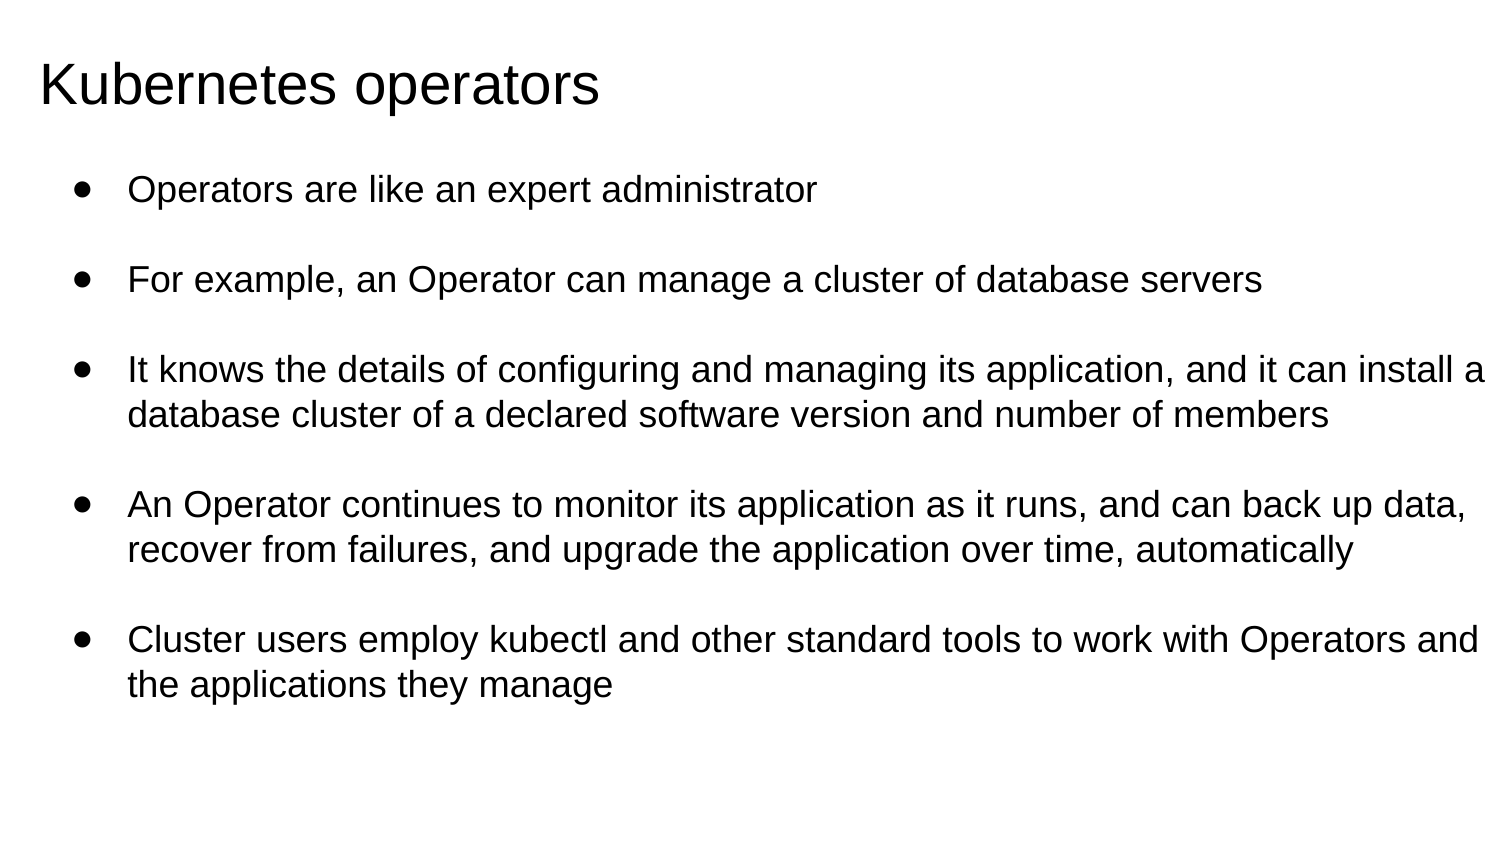

# Kubernetes operators
Operators are like an expert administrator

For example, an Operator can manage a cluster of database servers

It knows the details of configuring and managing its application, and it can install a database cluster of a declared software version and number of members

An Operator continues to monitor its application as it runs, and can back up data, recover from failures, and upgrade the application over time, automatically

Cluster users employ kubectl and other standard tools to work with Operators and the applications they manage